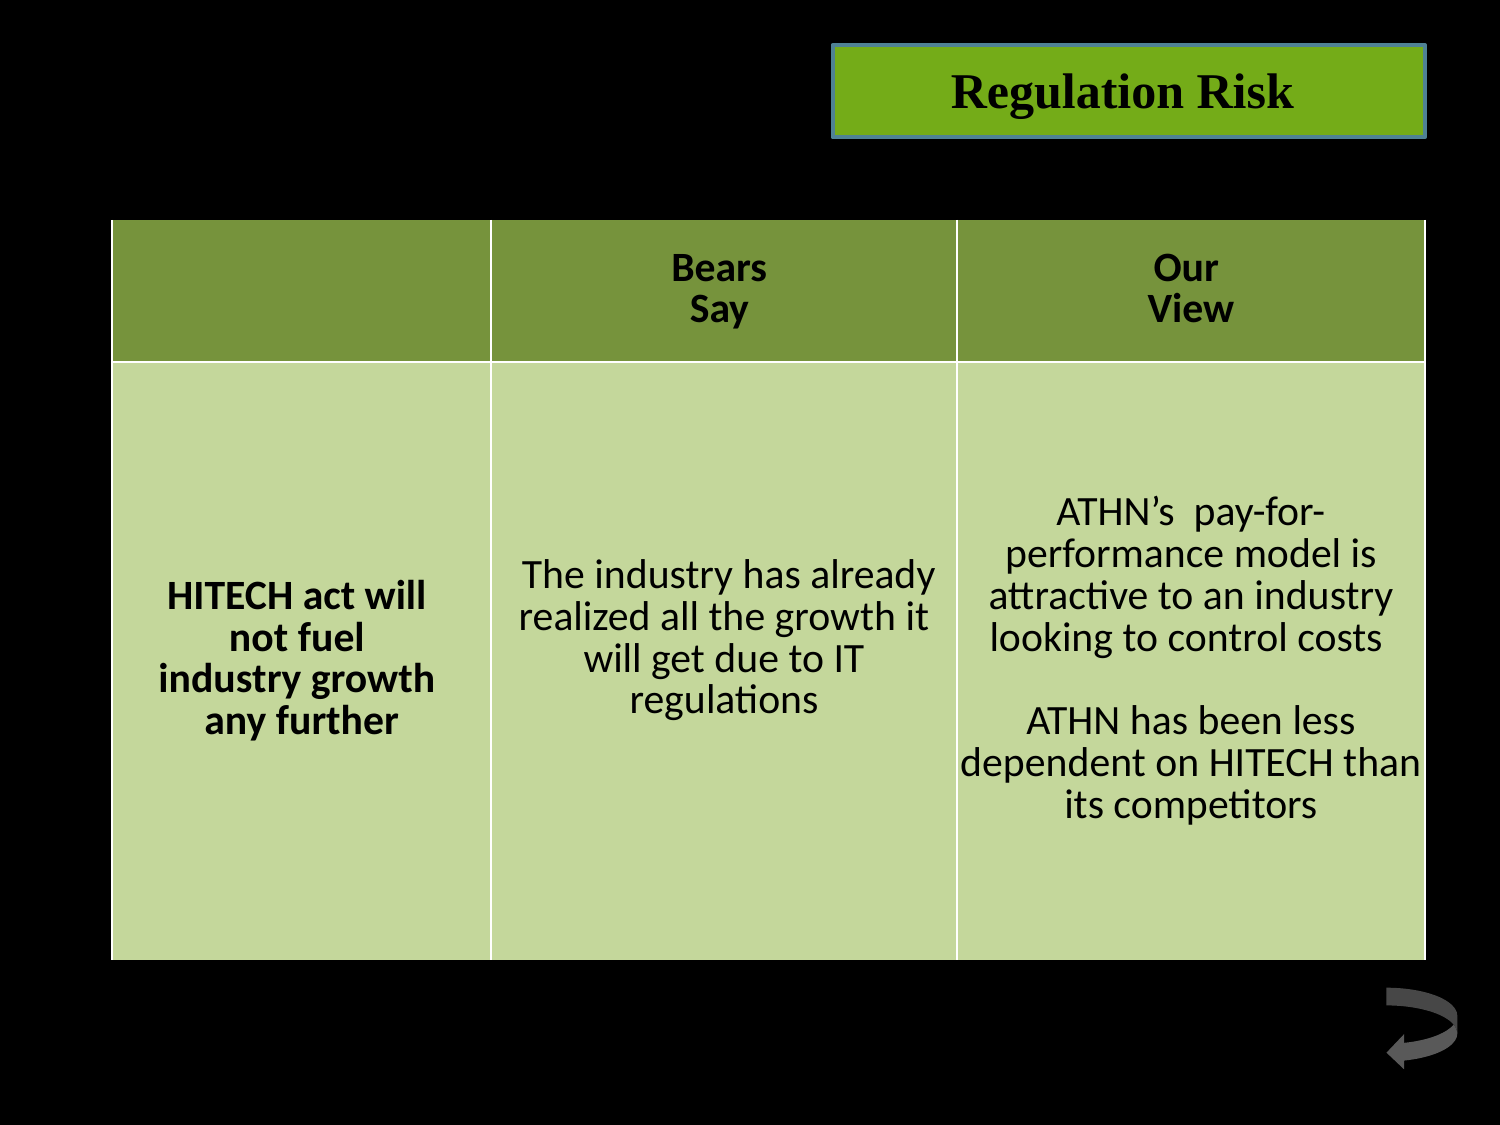

Regulation Risk
|  | Bears Say | Our View |
| --- | --- | --- |
| HITECH act will not fuel industry growth any further | The industry has already realized all the growth it will get due to IT regulations | ATHN’s pay-for-performance model is attractive to an industry looking to control costs ATHN has been less dependent on HITECH than its competitors |